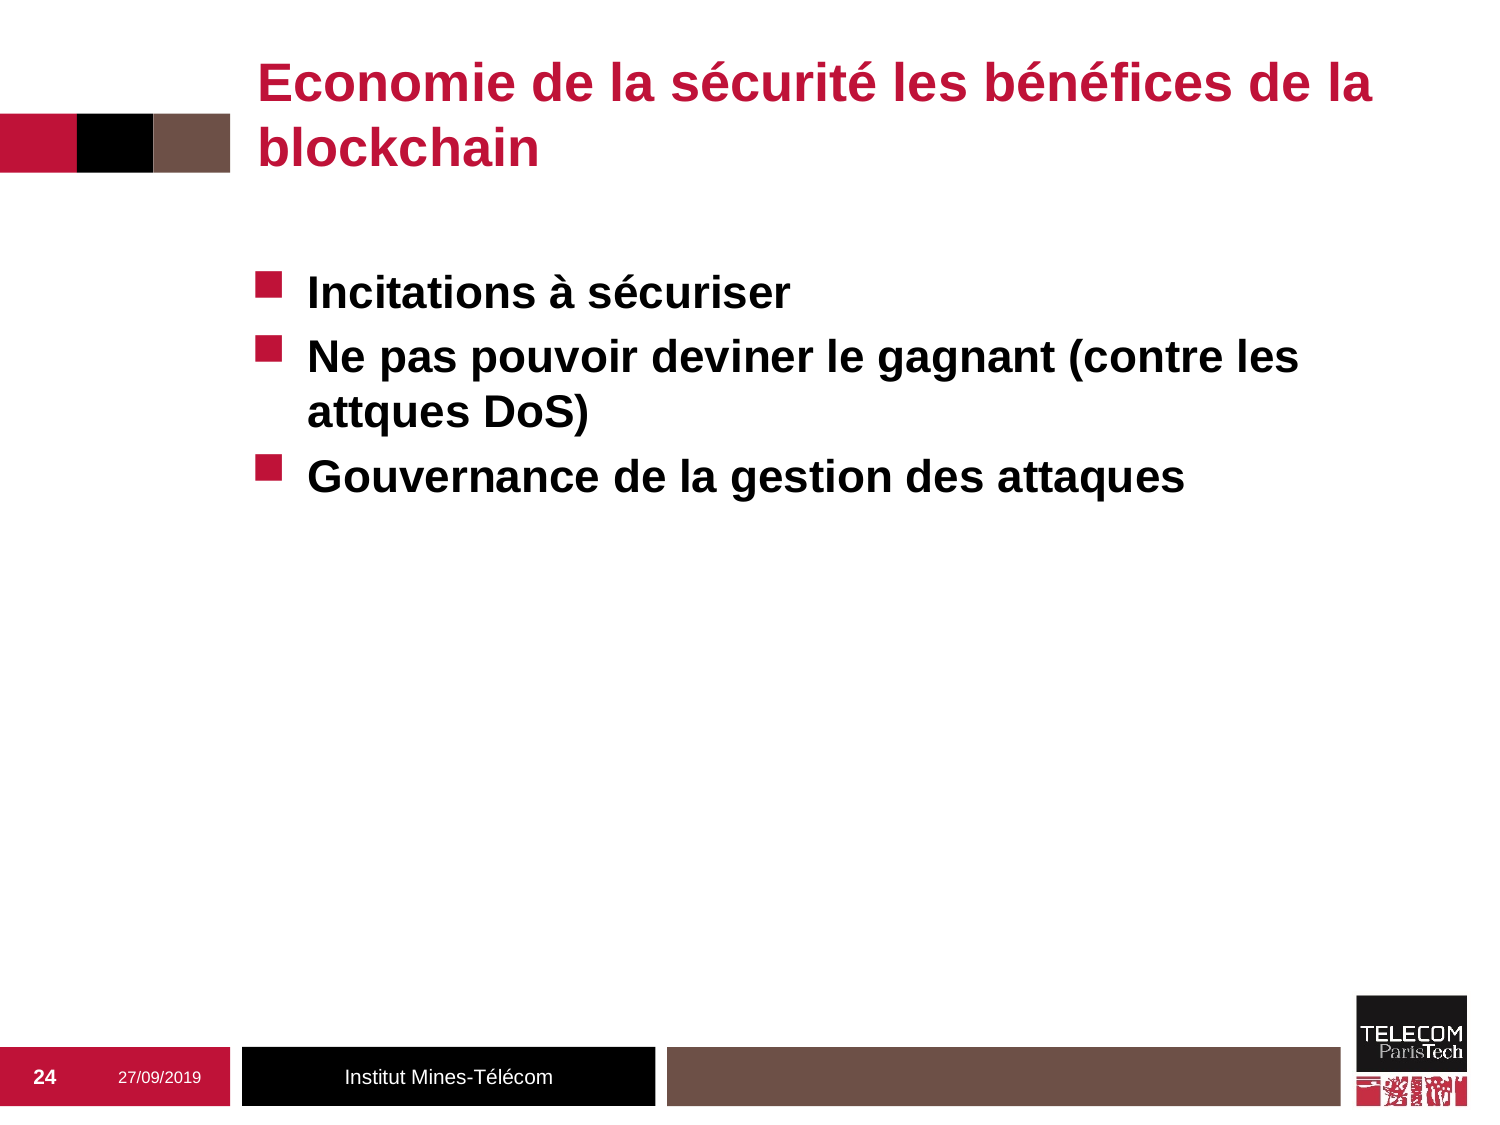

Economie de la sécurité les bénéfices de la blockchain
Incitations à sécuriser
Ne pas pouvoir deviner le gagnant (contre les attques DoS)
Gouvernance de la gestion des attaques

24
27/09/2019